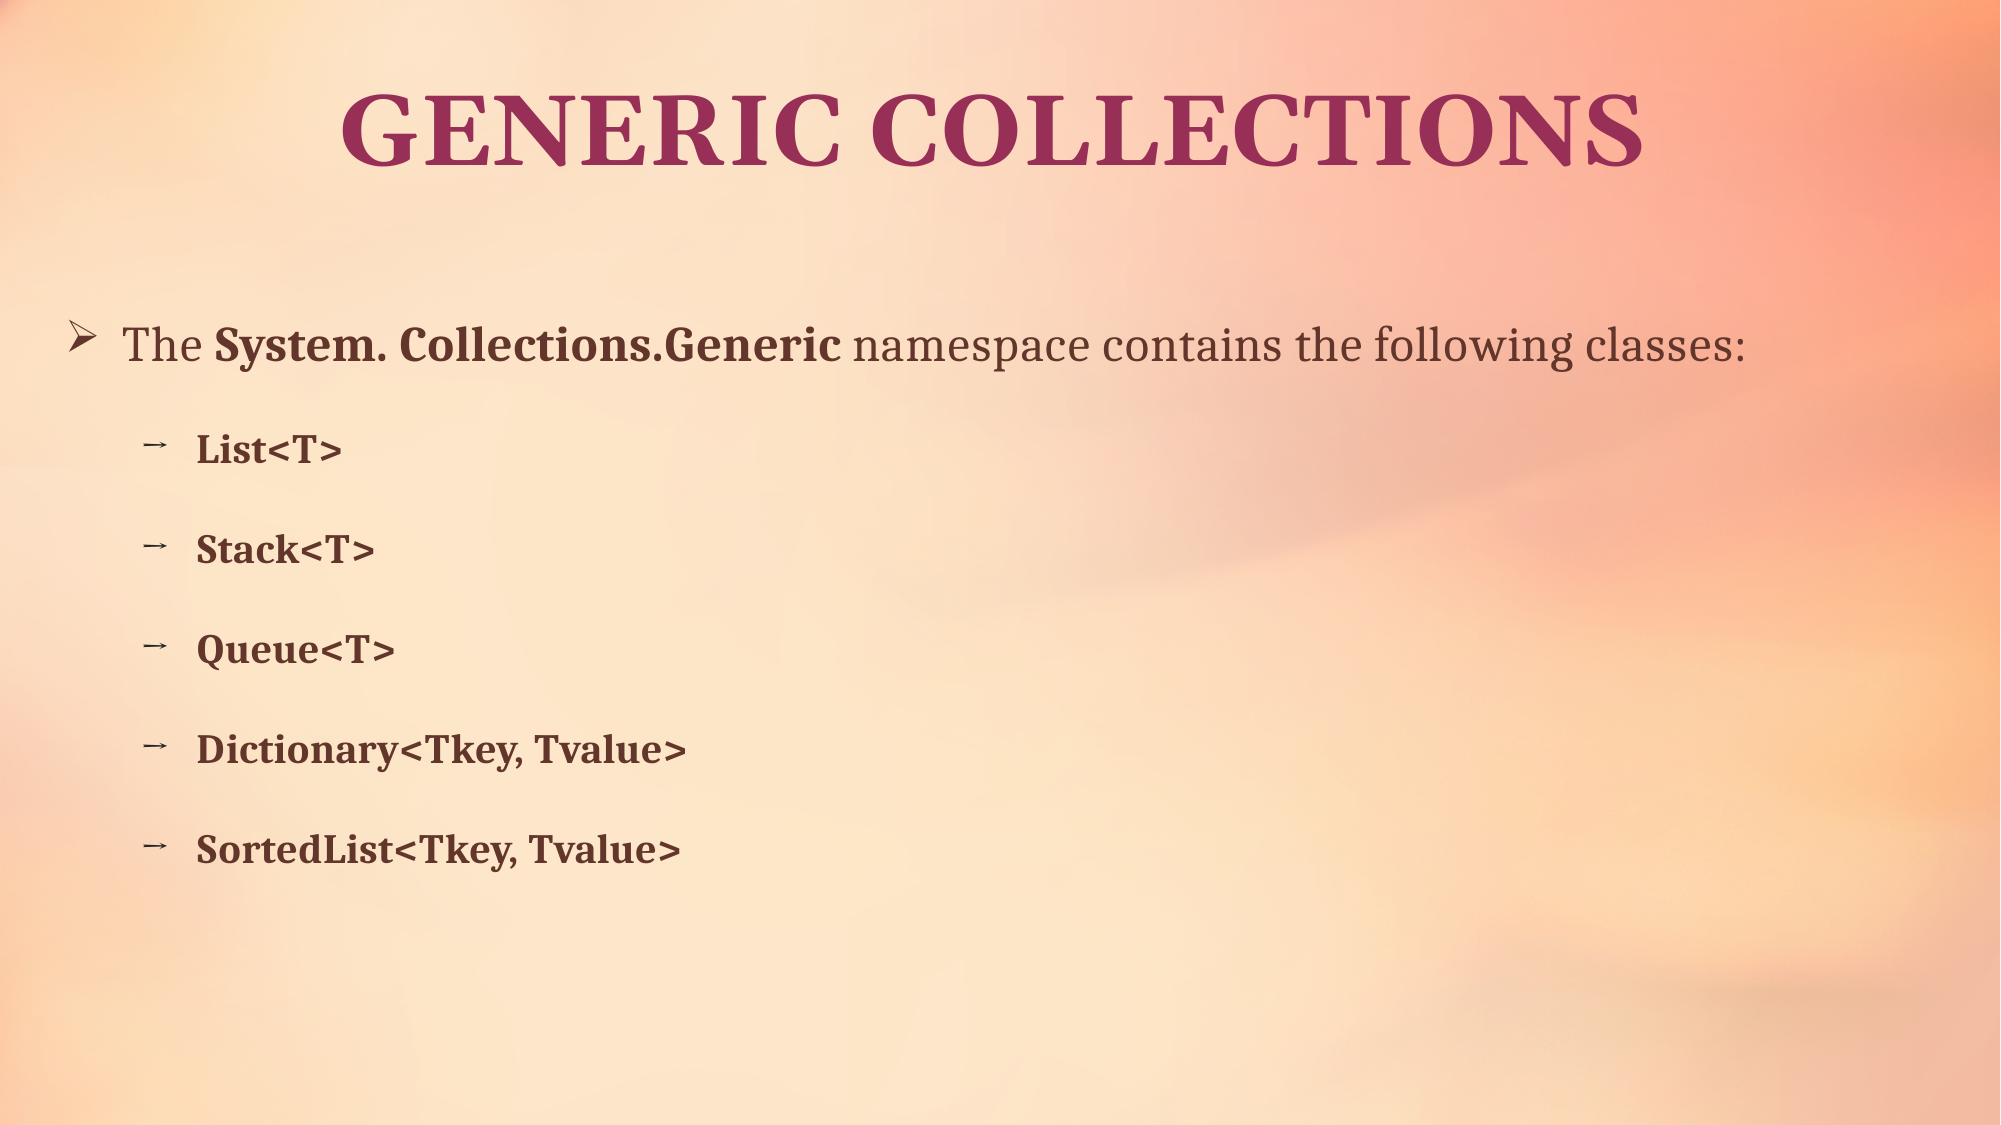

# GENERIC COLLECTIONS
The System. Collections.Generic namespace contains the following classes:
List<T>
Stack<T>
Queue<T>
Dictionary<Tkey, Tvalue>
SortedList<Tkey, Tvalue>